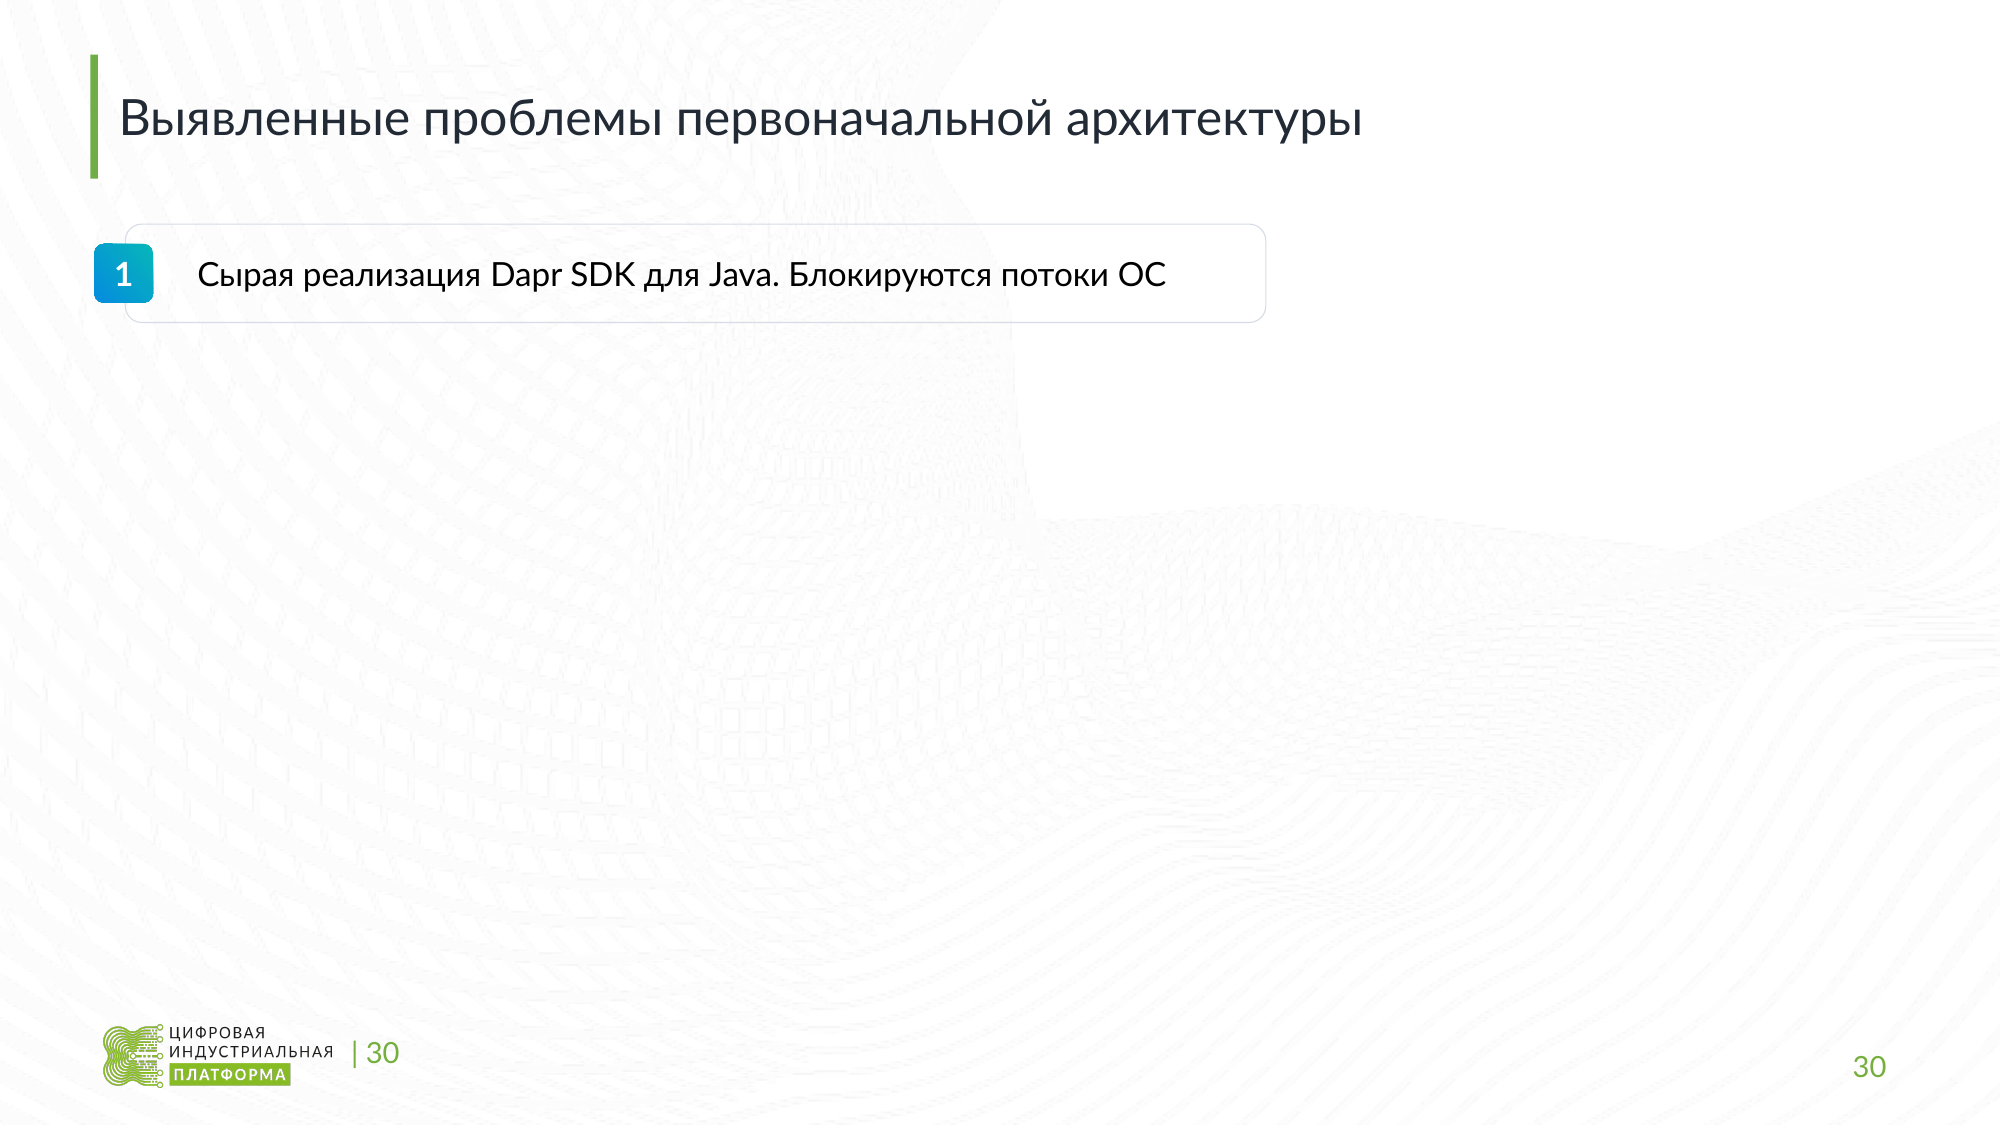

# Выявленные проблемы первоначальной архитектуры

1
Сырая реализация Dapr SDK для Java. Блокируются потоки ОС